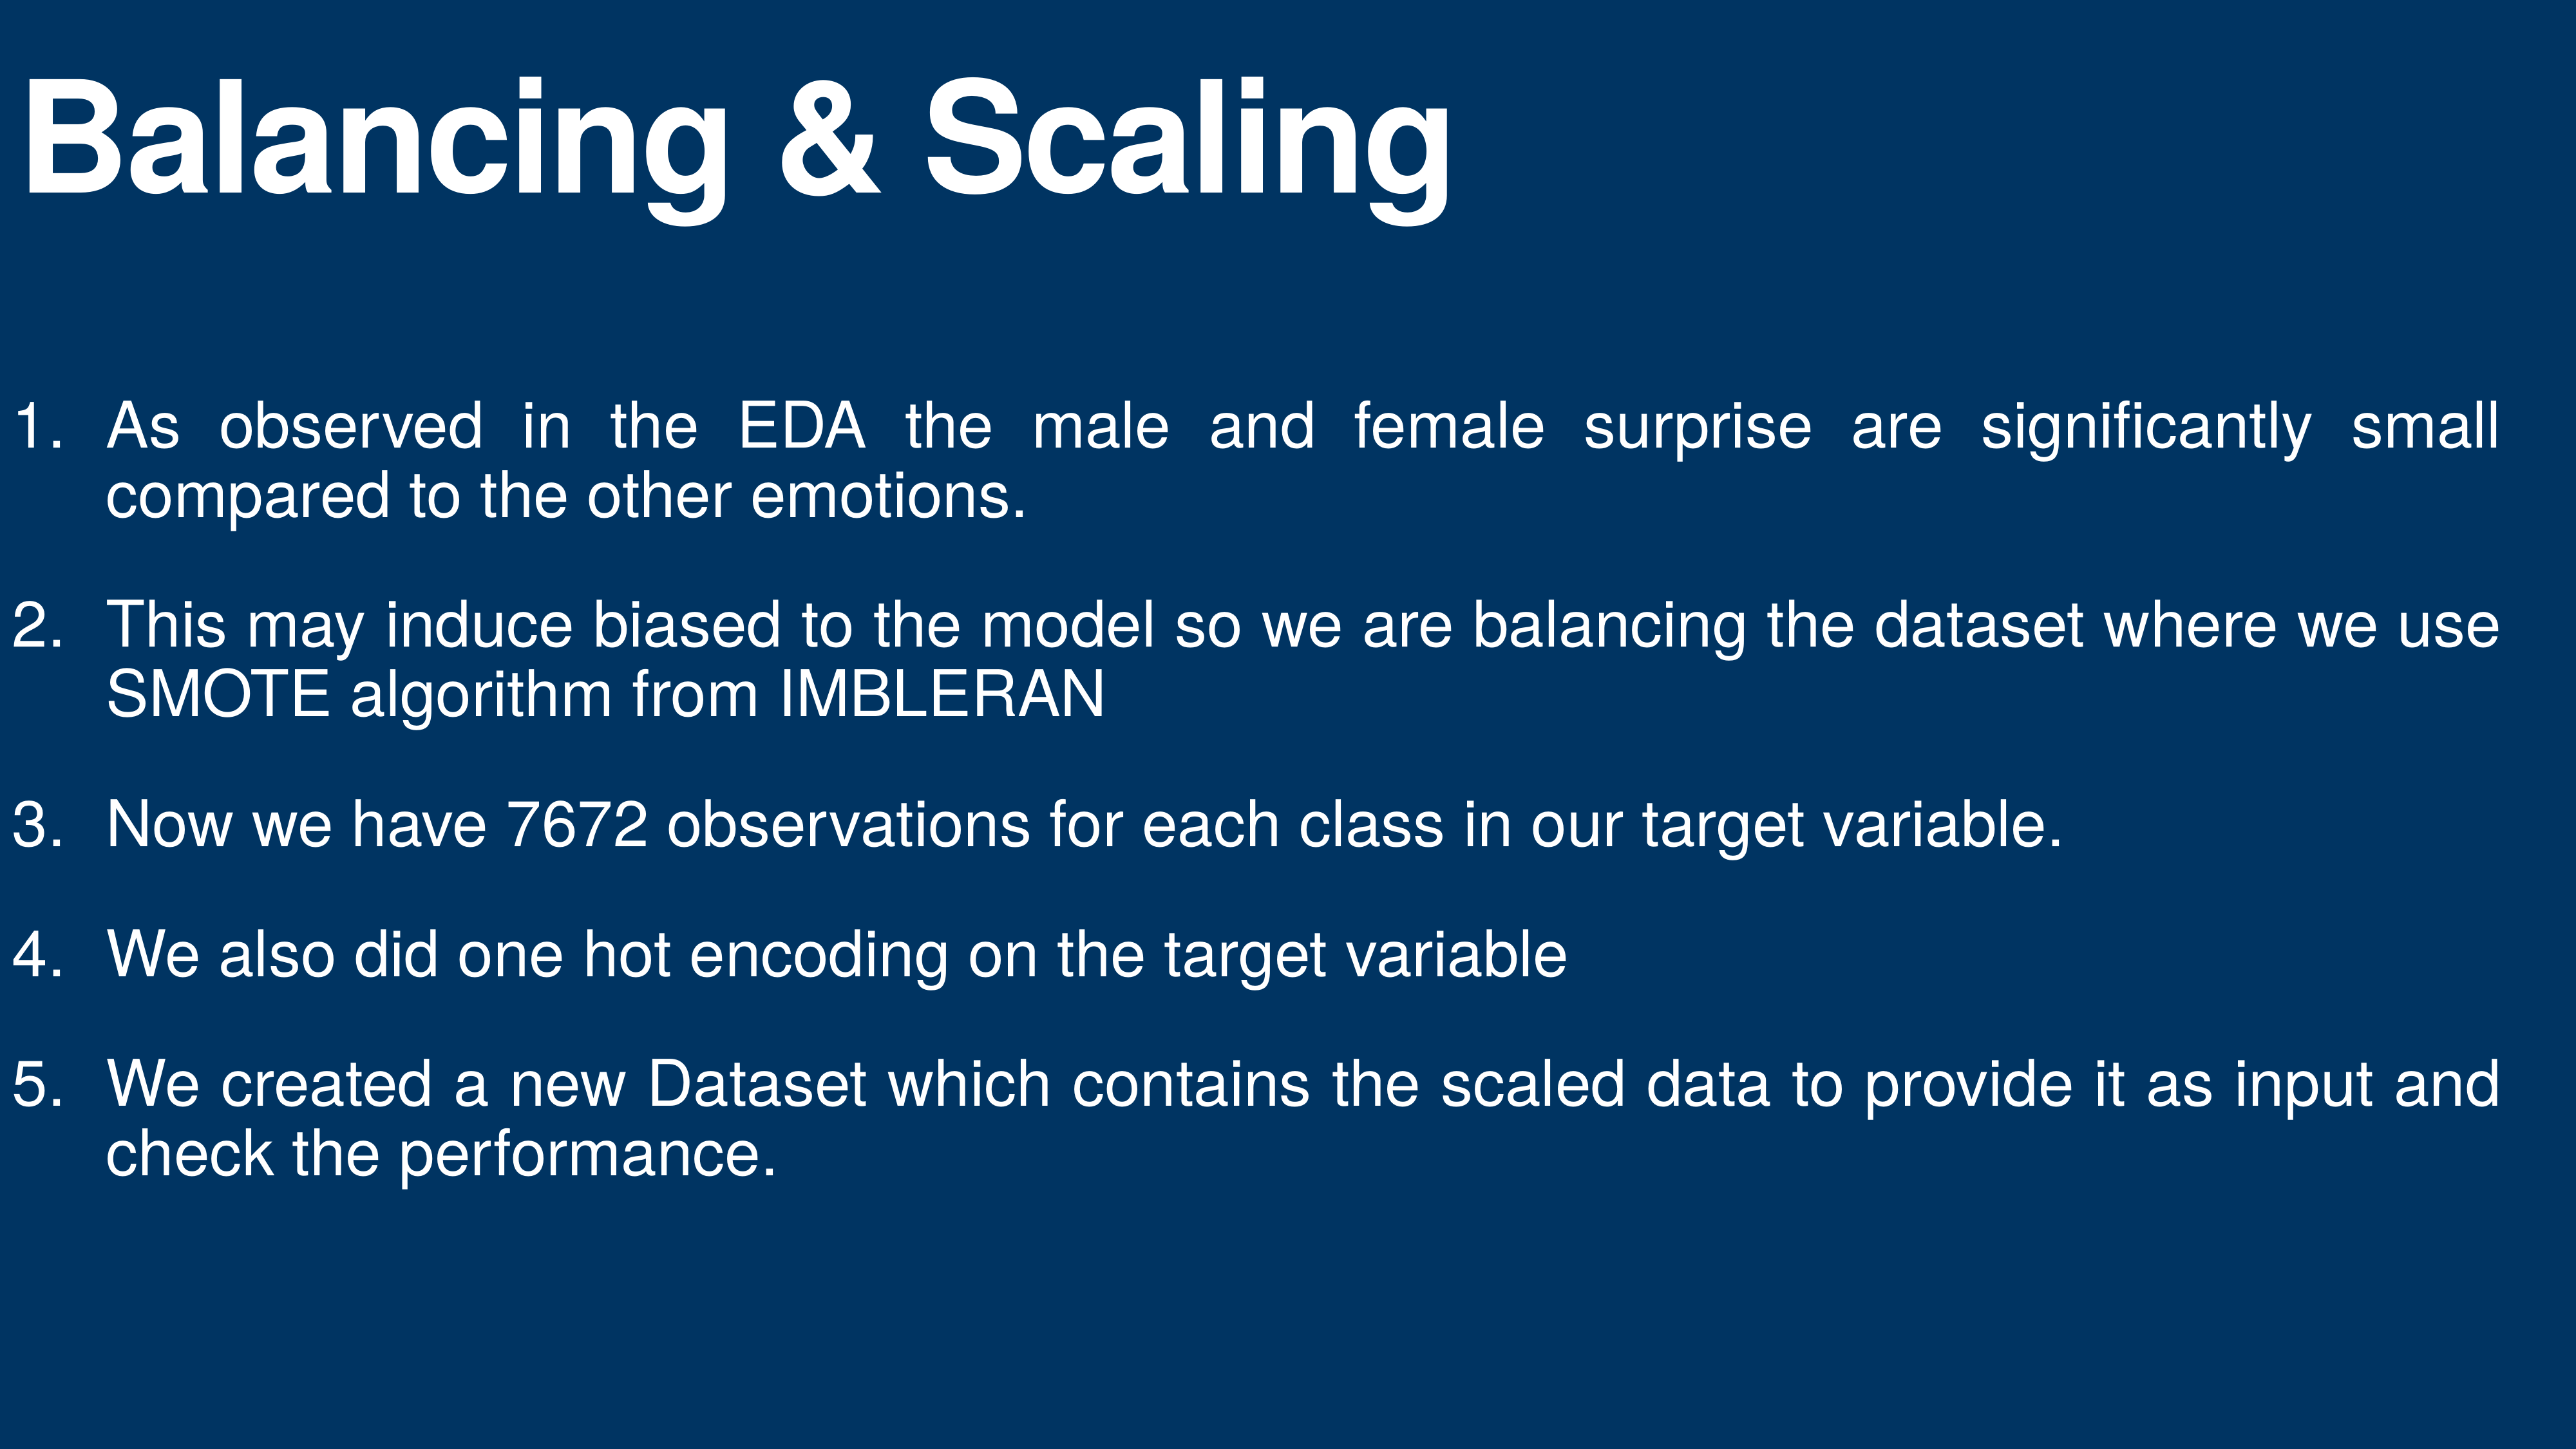

# Balancing & Scaling
As observed in the EDA the male and female surprise are significantly small compared to the other emotions.
This may induce biased to the model so we are balancing the dataset where we use SMOTE algorithm from IMBLERAN
Now we have 7672 observations for each class in our target variable.
We also did one hot encoding on the target variable
We created a new Dataset which contains the scaled data to provide it as input and check the performance.